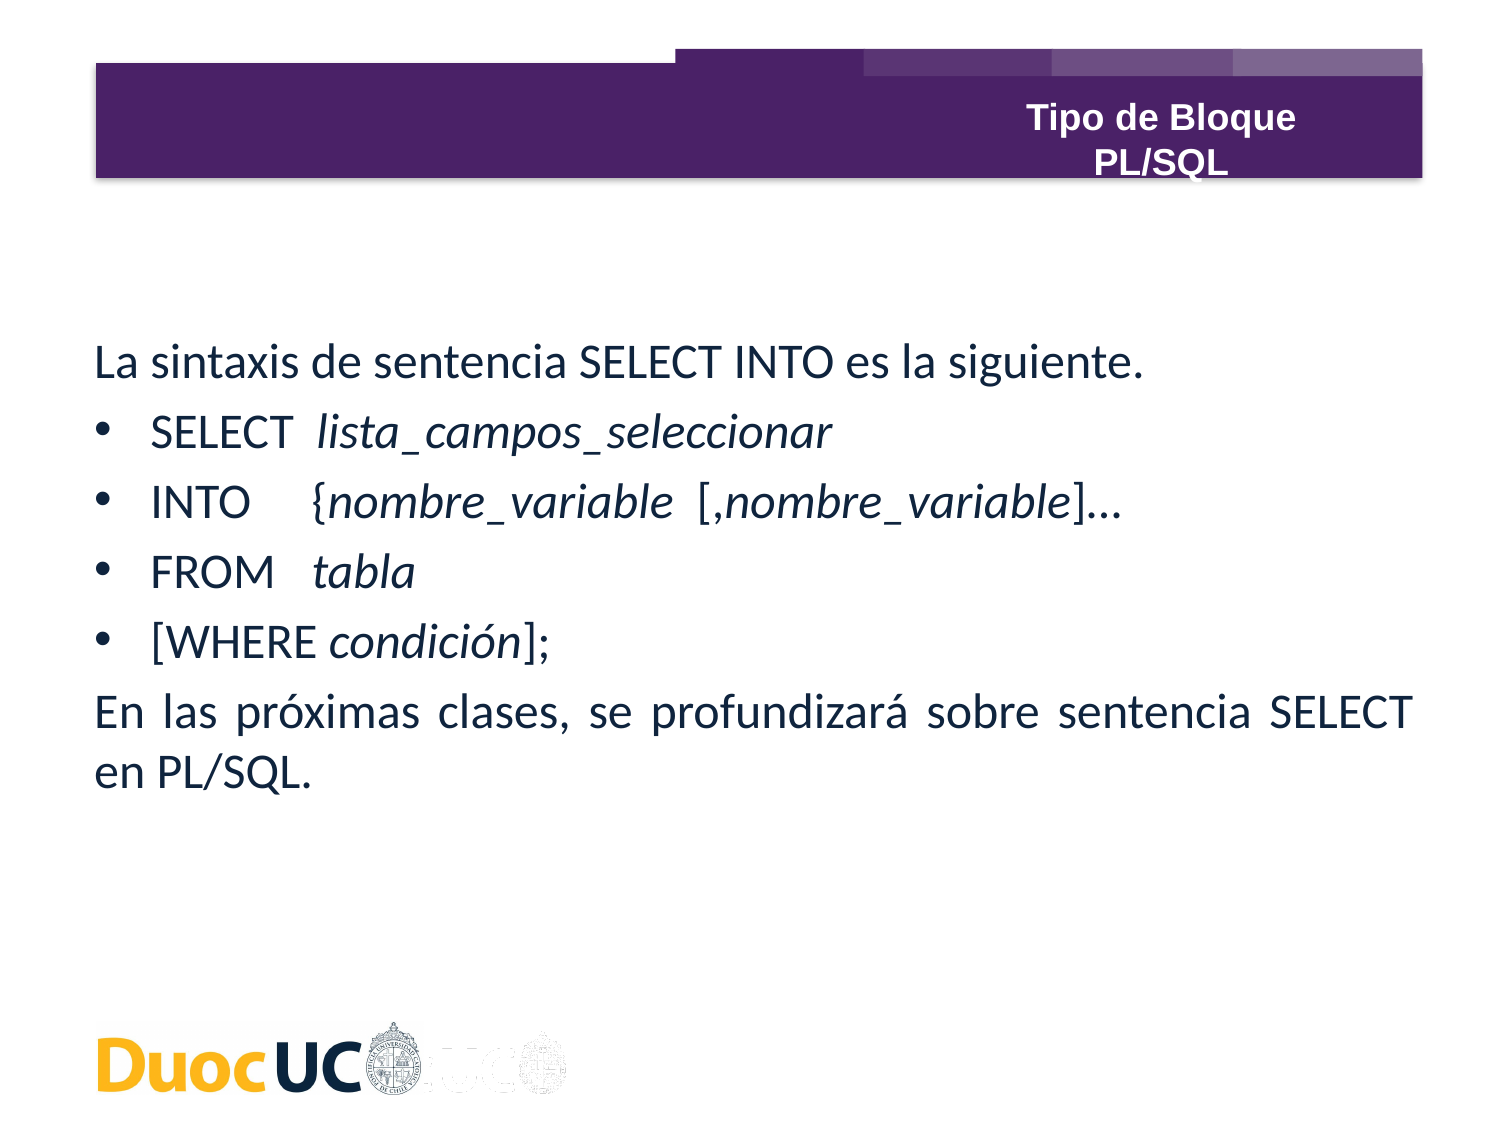

Tipo de Bloque PL/SQL
La sintaxis de sentencia SELECT INTO es la siguiente.
SELECT  lista_campos_seleccionar
INTO	 {nombre_variable  [,nombre_variable]...
FROM	 tabla
[WHERE condición];
En las próximas clases, se profundizará sobre sentencia SELECT en PL/SQL.